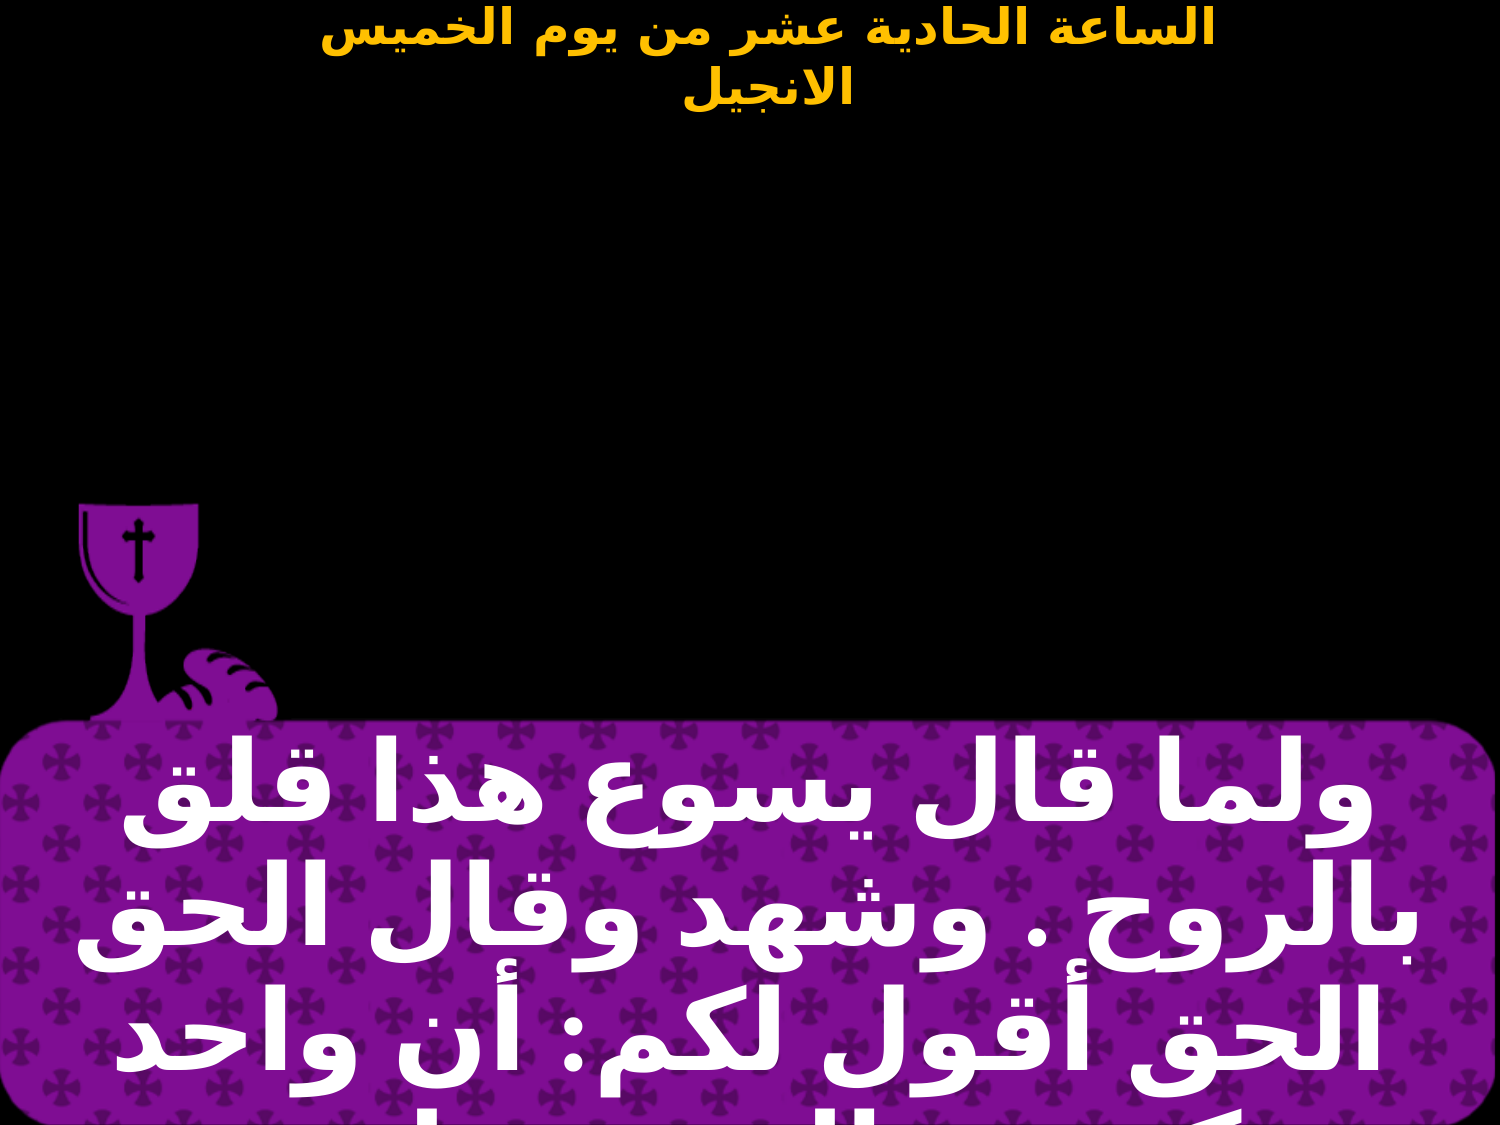

| ولما قال يسوع هذا قلق بالروح . وشهد وقال الحق الحق أقول لكم: أن واحد منكم هو الذى يسلمنى. وكان |
| --- |